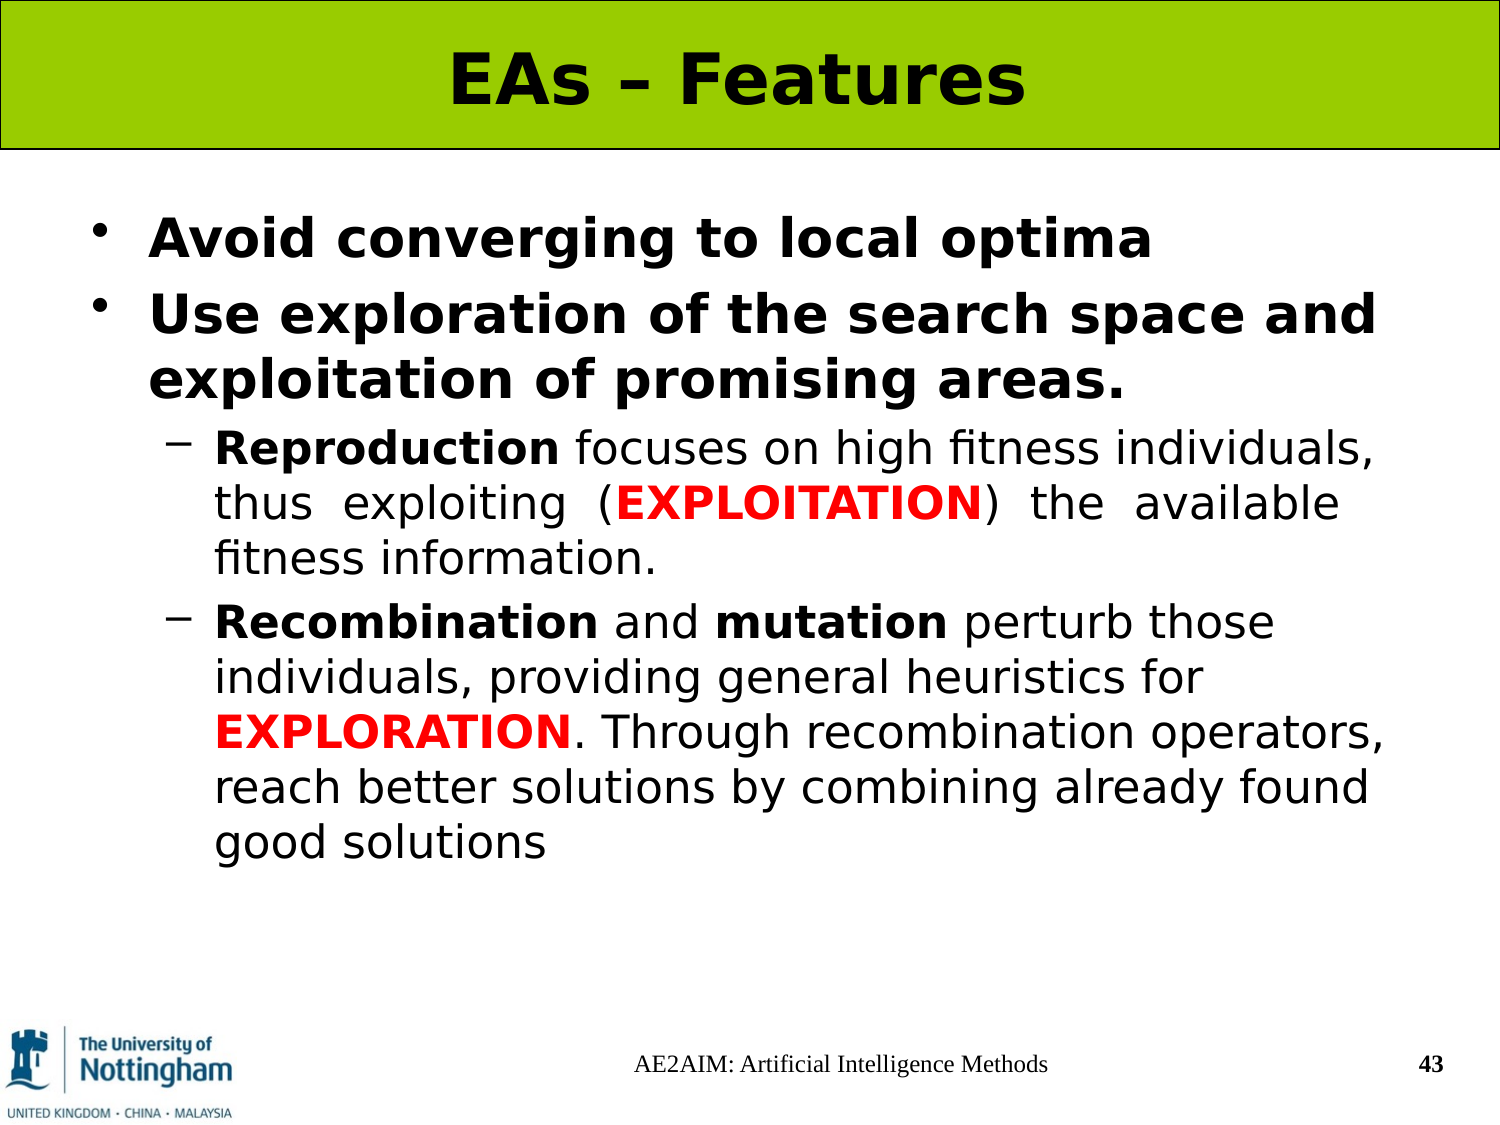

# EAs – Features
Avoid converging to local optima
Use exploration of the search space and exploitation of promising areas.
Reproduction focuses on high fitness individuals, thus  exploiting  (EXPLOITATION)  the  available fitness information.
Recombination and mutation perturb those individuals, providing general heuristics for EXPLORATION. Through recombination operators, reach better solutions by combining already found good solutions
AE2AIM: Artificial Intelligence Methods
43